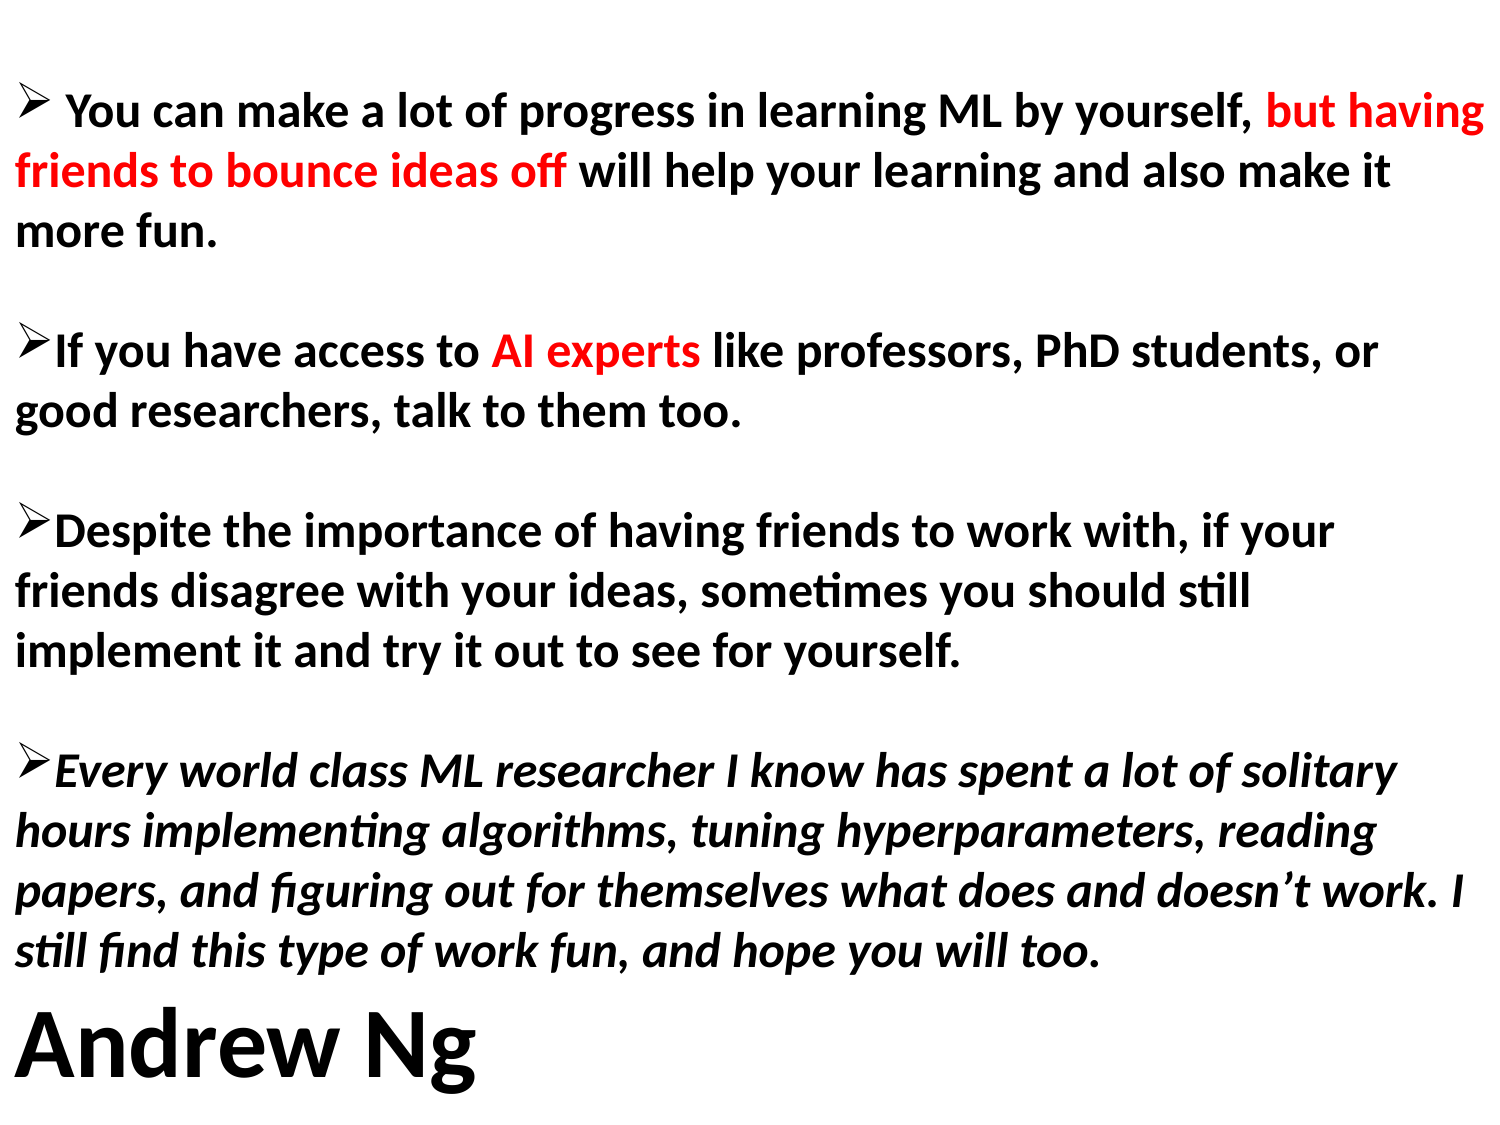

You can make a lot of progress in learning ML by yourself, but having friends to bounce ideas off will help your learning and also make it more fun.

If you have access to AI experts like professors, PhD students, or good researchers, talk to them too.

Despite the importance of having friends to work with, if your friends disagree with your ideas, sometimes you should still implement it and try it out to see for yourself.

Every world class ML researcher I know has spent a lot of solitary hours implementing algorithms, tuning hyperparameters, reading papers, and figuring out for themselves what does and doesn’t work. I still find this type of work fun, and hope you will too.
Andrew Ng